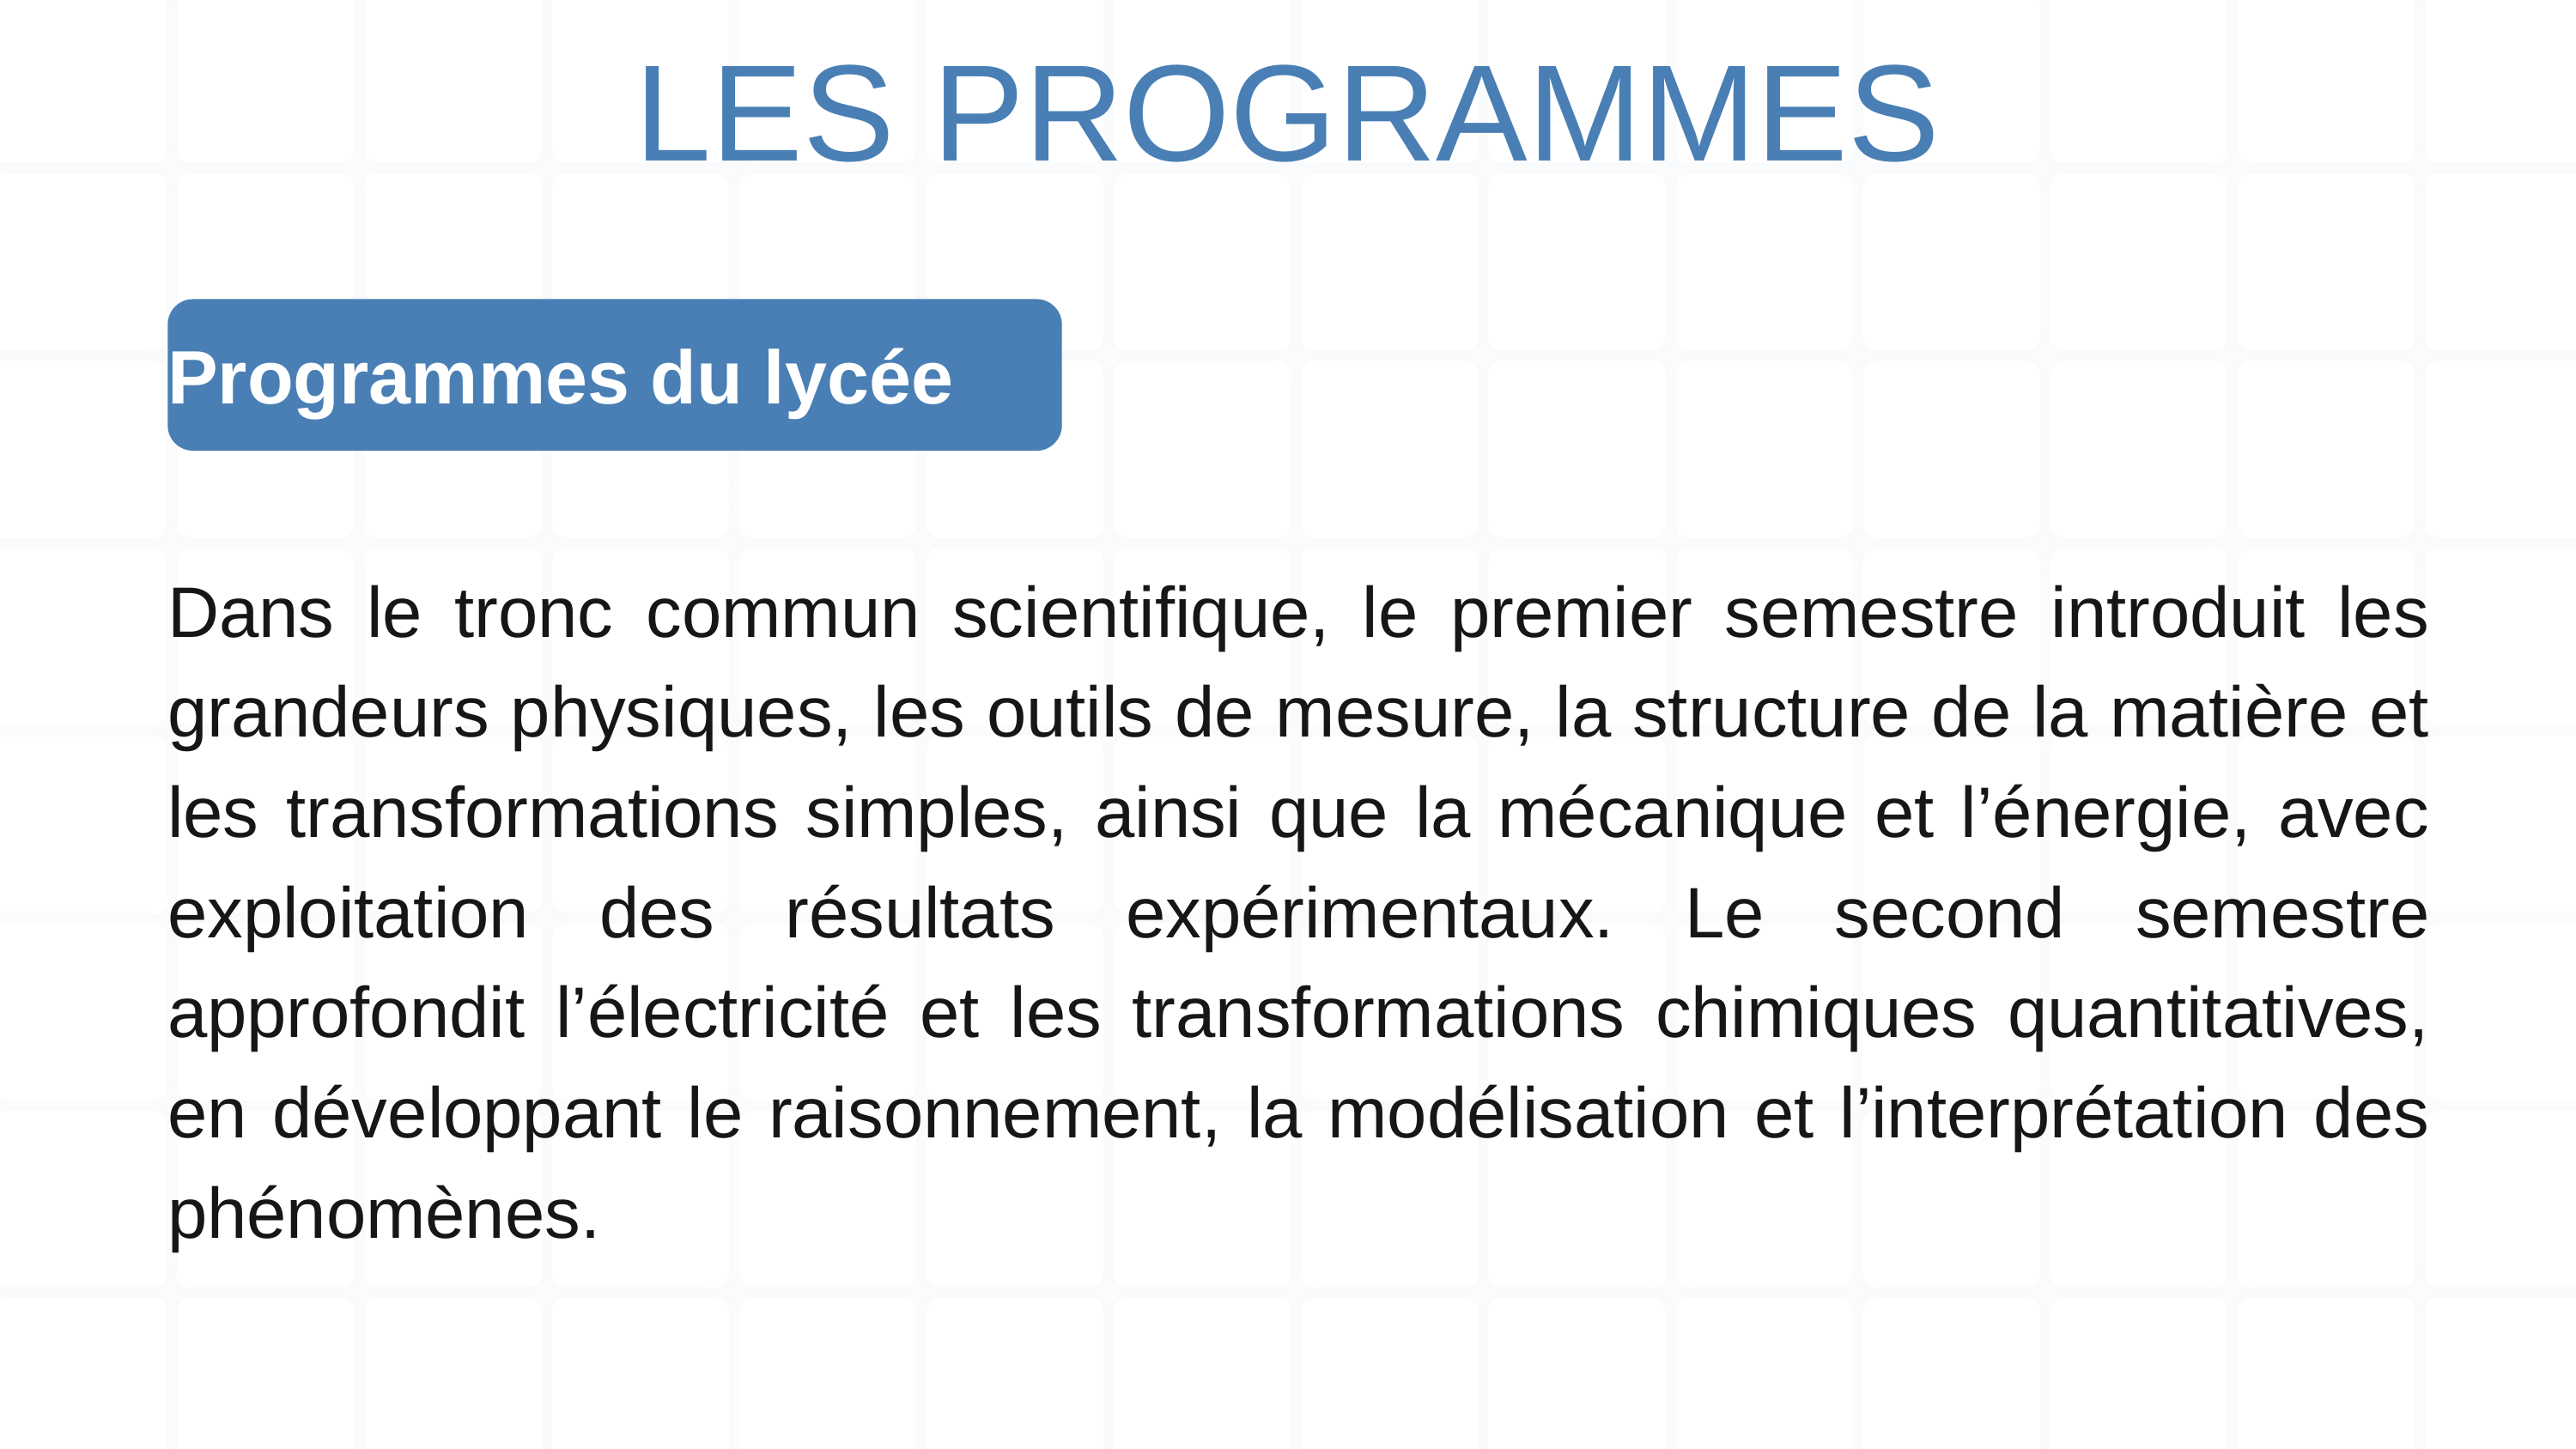

LES PROGRAMMES

Programmes du lycée
Dans le tronc commun scientifique, le premier semestre introduit les grandeurs physiques, les outils de mesure, la structure de la matière et les transformations simples, ainsi que la mécanique et l’énergie, avec exploitation des résultats expérimentaux. Le second semestre approfondit l’électricité et les transformations chimiques quantitatives, en développant le raisonnement, la modélisation et l’interprétation des phénomènes.